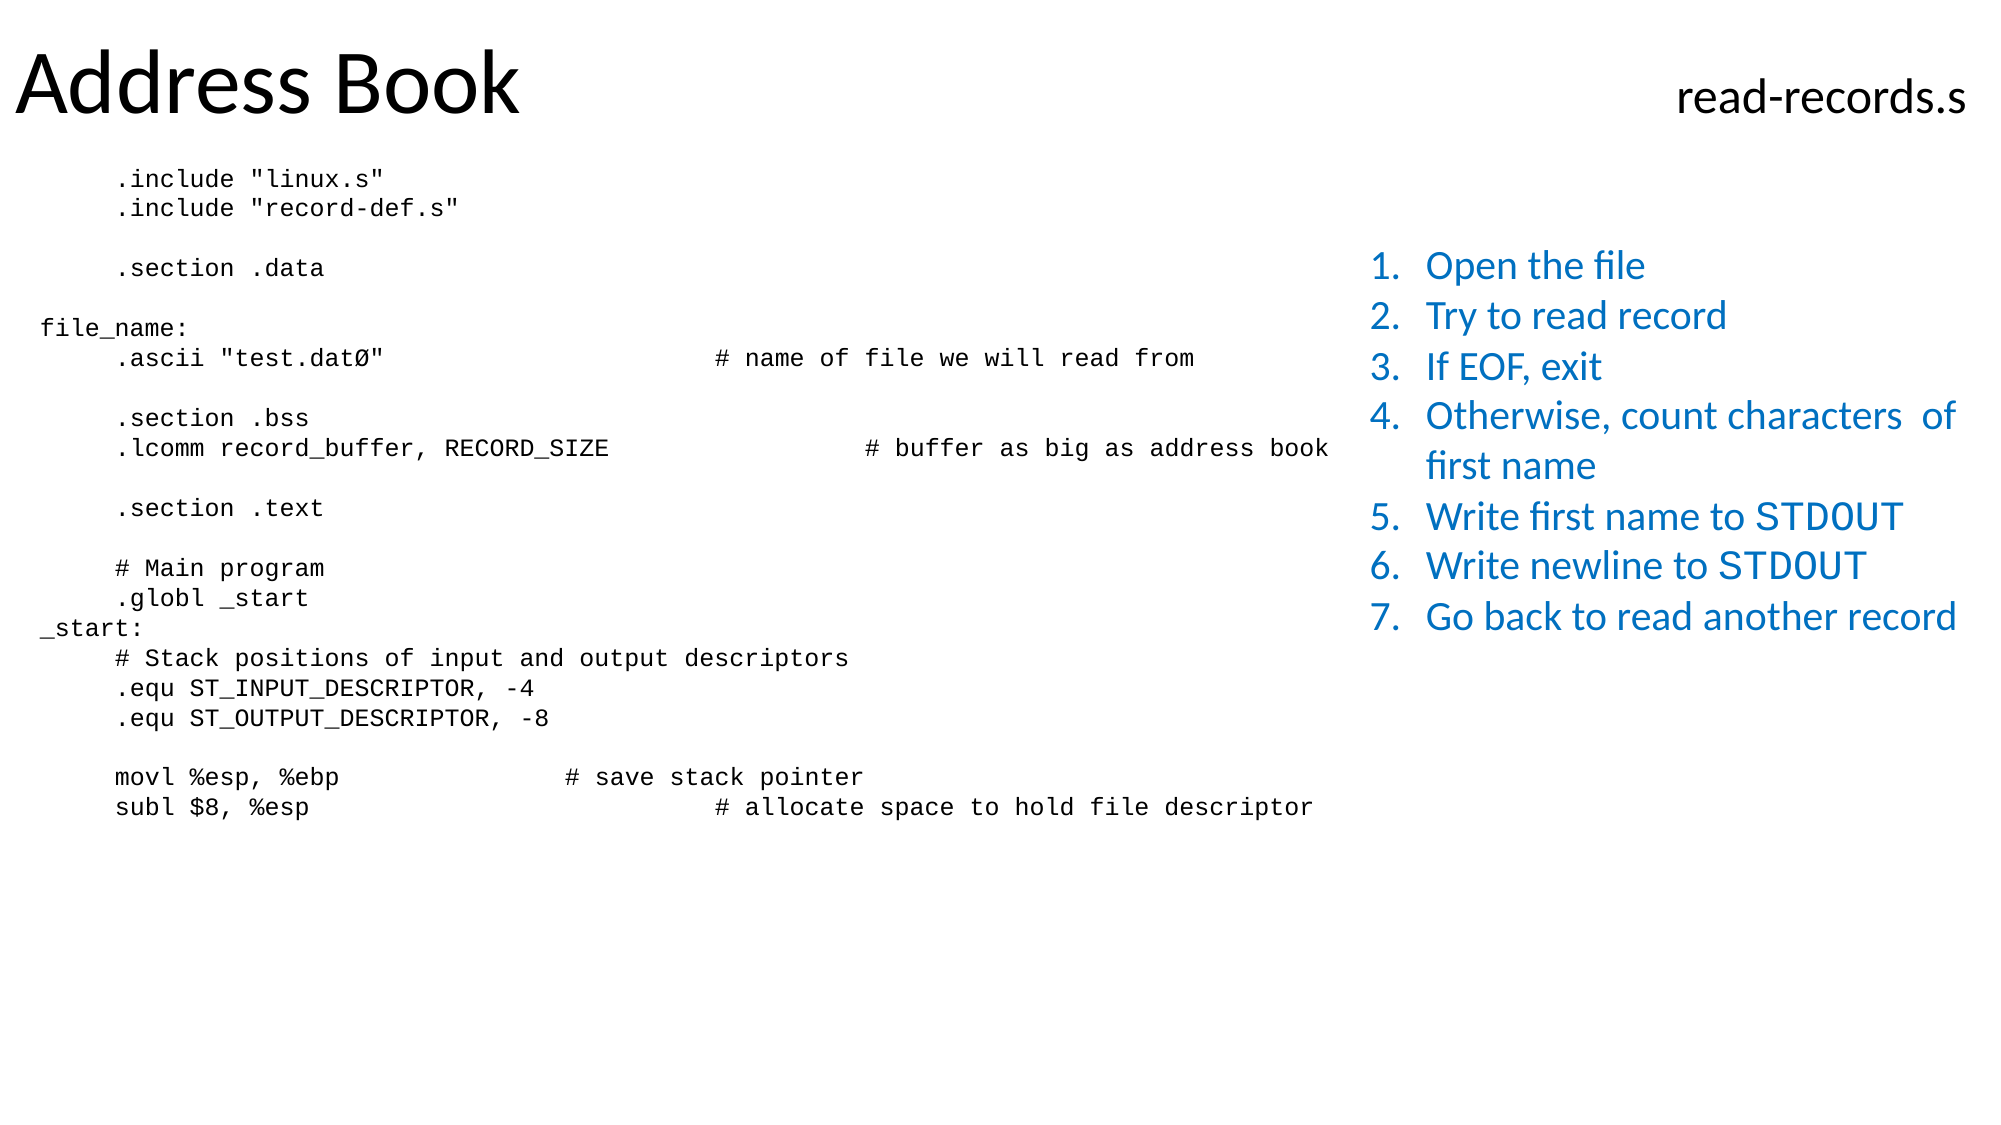

# Address Book						               read-records.s
.include "linux.s"
.include "record-def.s"

.section .data

file_name:
.ascii "test.datØ"			# name of file we will read from

.section .bss
.lcomm record_buffer, RECORD_SIZE		# buffer as big as address book

.section .text

# Main program
.globl _start
_start:
# Stack positions of input and output descriptors
.equ ST_INPUT_DESCRIPTOR, -4
.equ ST_OUTPUT_DESCRIPTOR, -8

movl %esp, %ebp		# save stack pointer
subl $8, %esp			# allocate space to hold file descriptor

Open the file
Try to read record
If EOF, exit
Otherwise, count characters  of first name
Write first name to STDOUT
Write newline to STDOUT
Go back to read another record